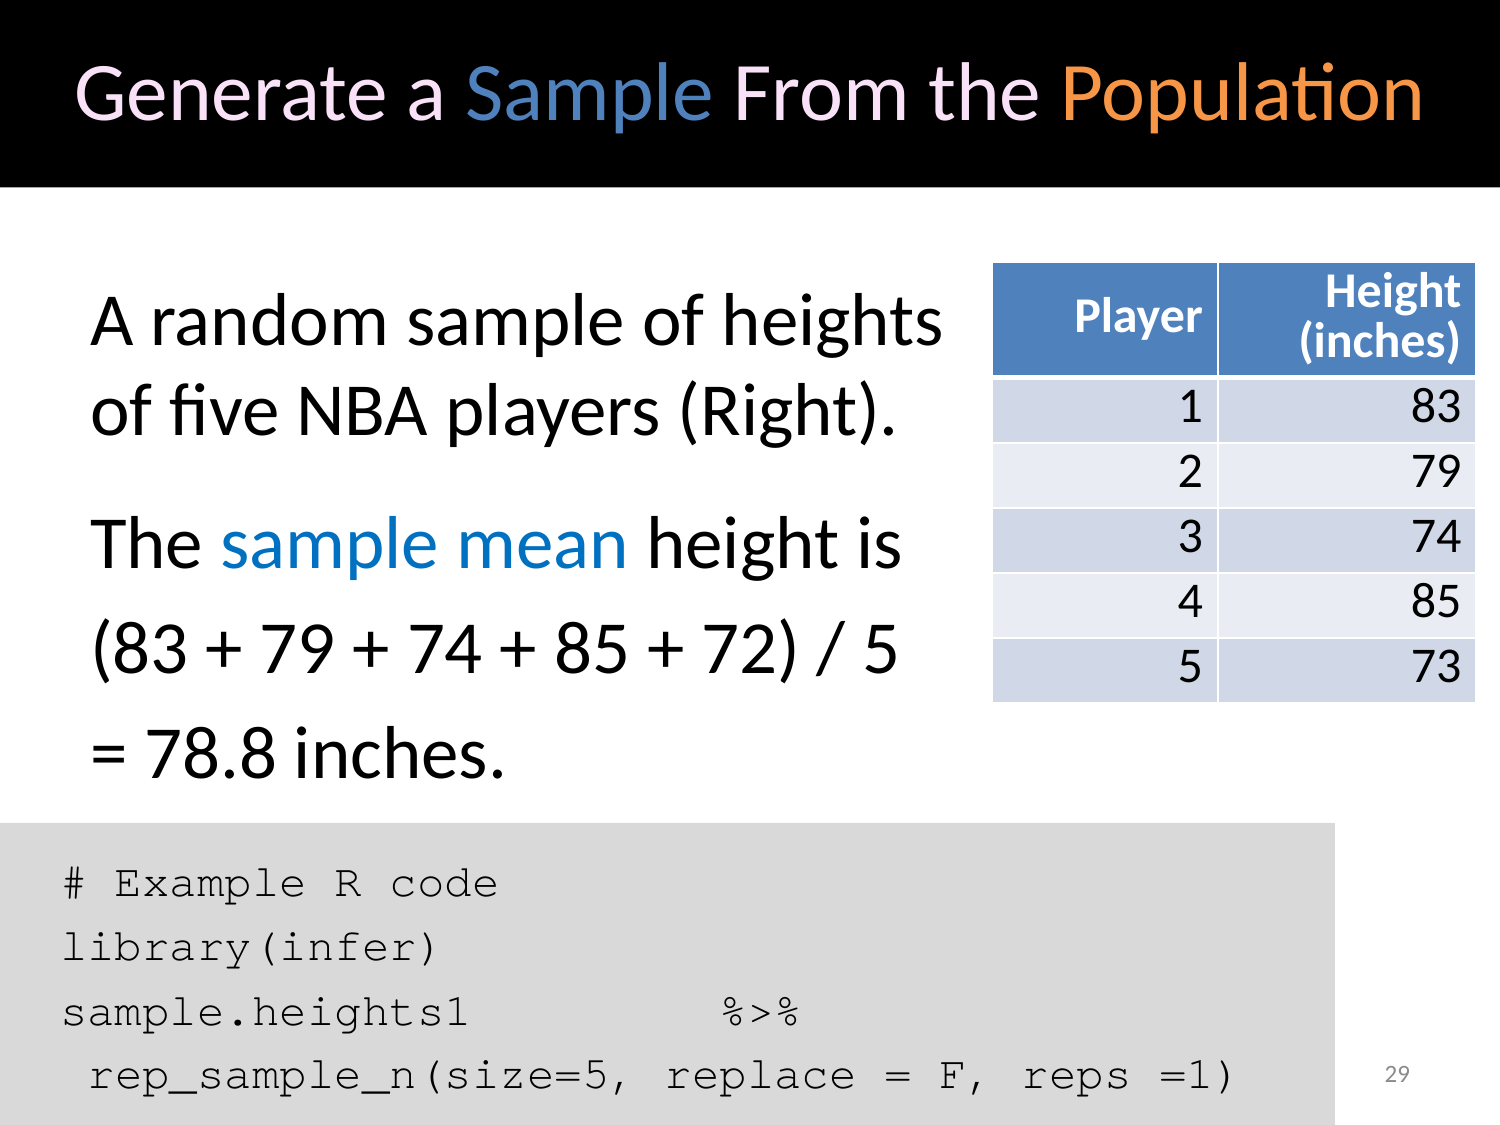

# Generate a Sample From the Population
A random sample of heights of five NBA players (Right).

The sample mean height is
(83 + 79 + 74 + 85 + 72) / 5
= 78.8 inches.
| Player | Height (inches) |
| --- | --- |
| 1 | 83 |
| 2 | 79 |
| 3 | 74 |
| 4 | 85 |
| 5 | 73 |
# Example R code
library(infer)
sample.heights1         %>%
 rep_sample_n(size=5, replace = F, reps =1)
29